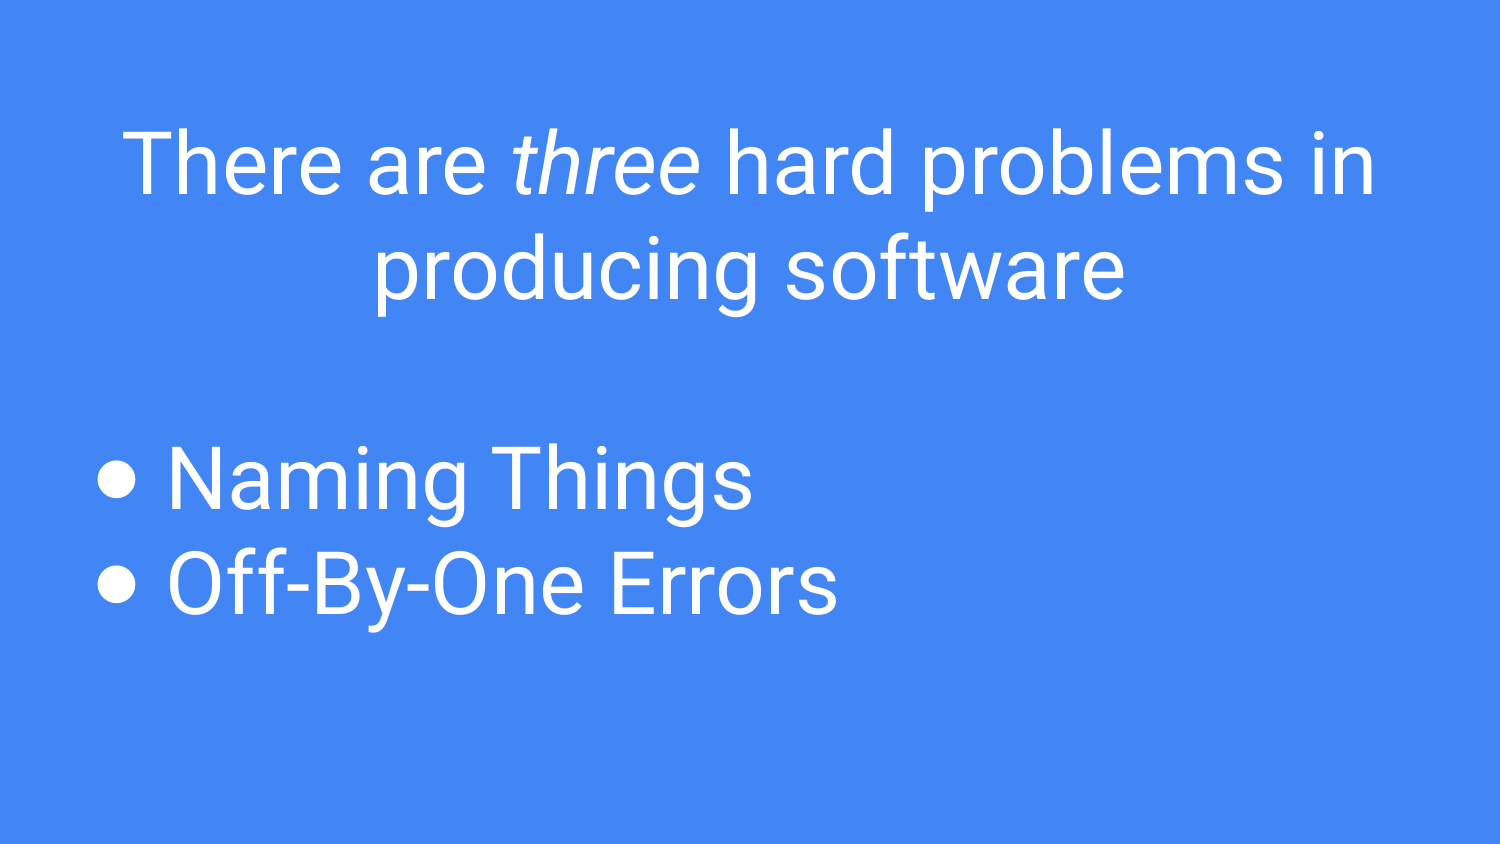

# There are three hard problems in producing software

Naming Things
Off-By-One Errors